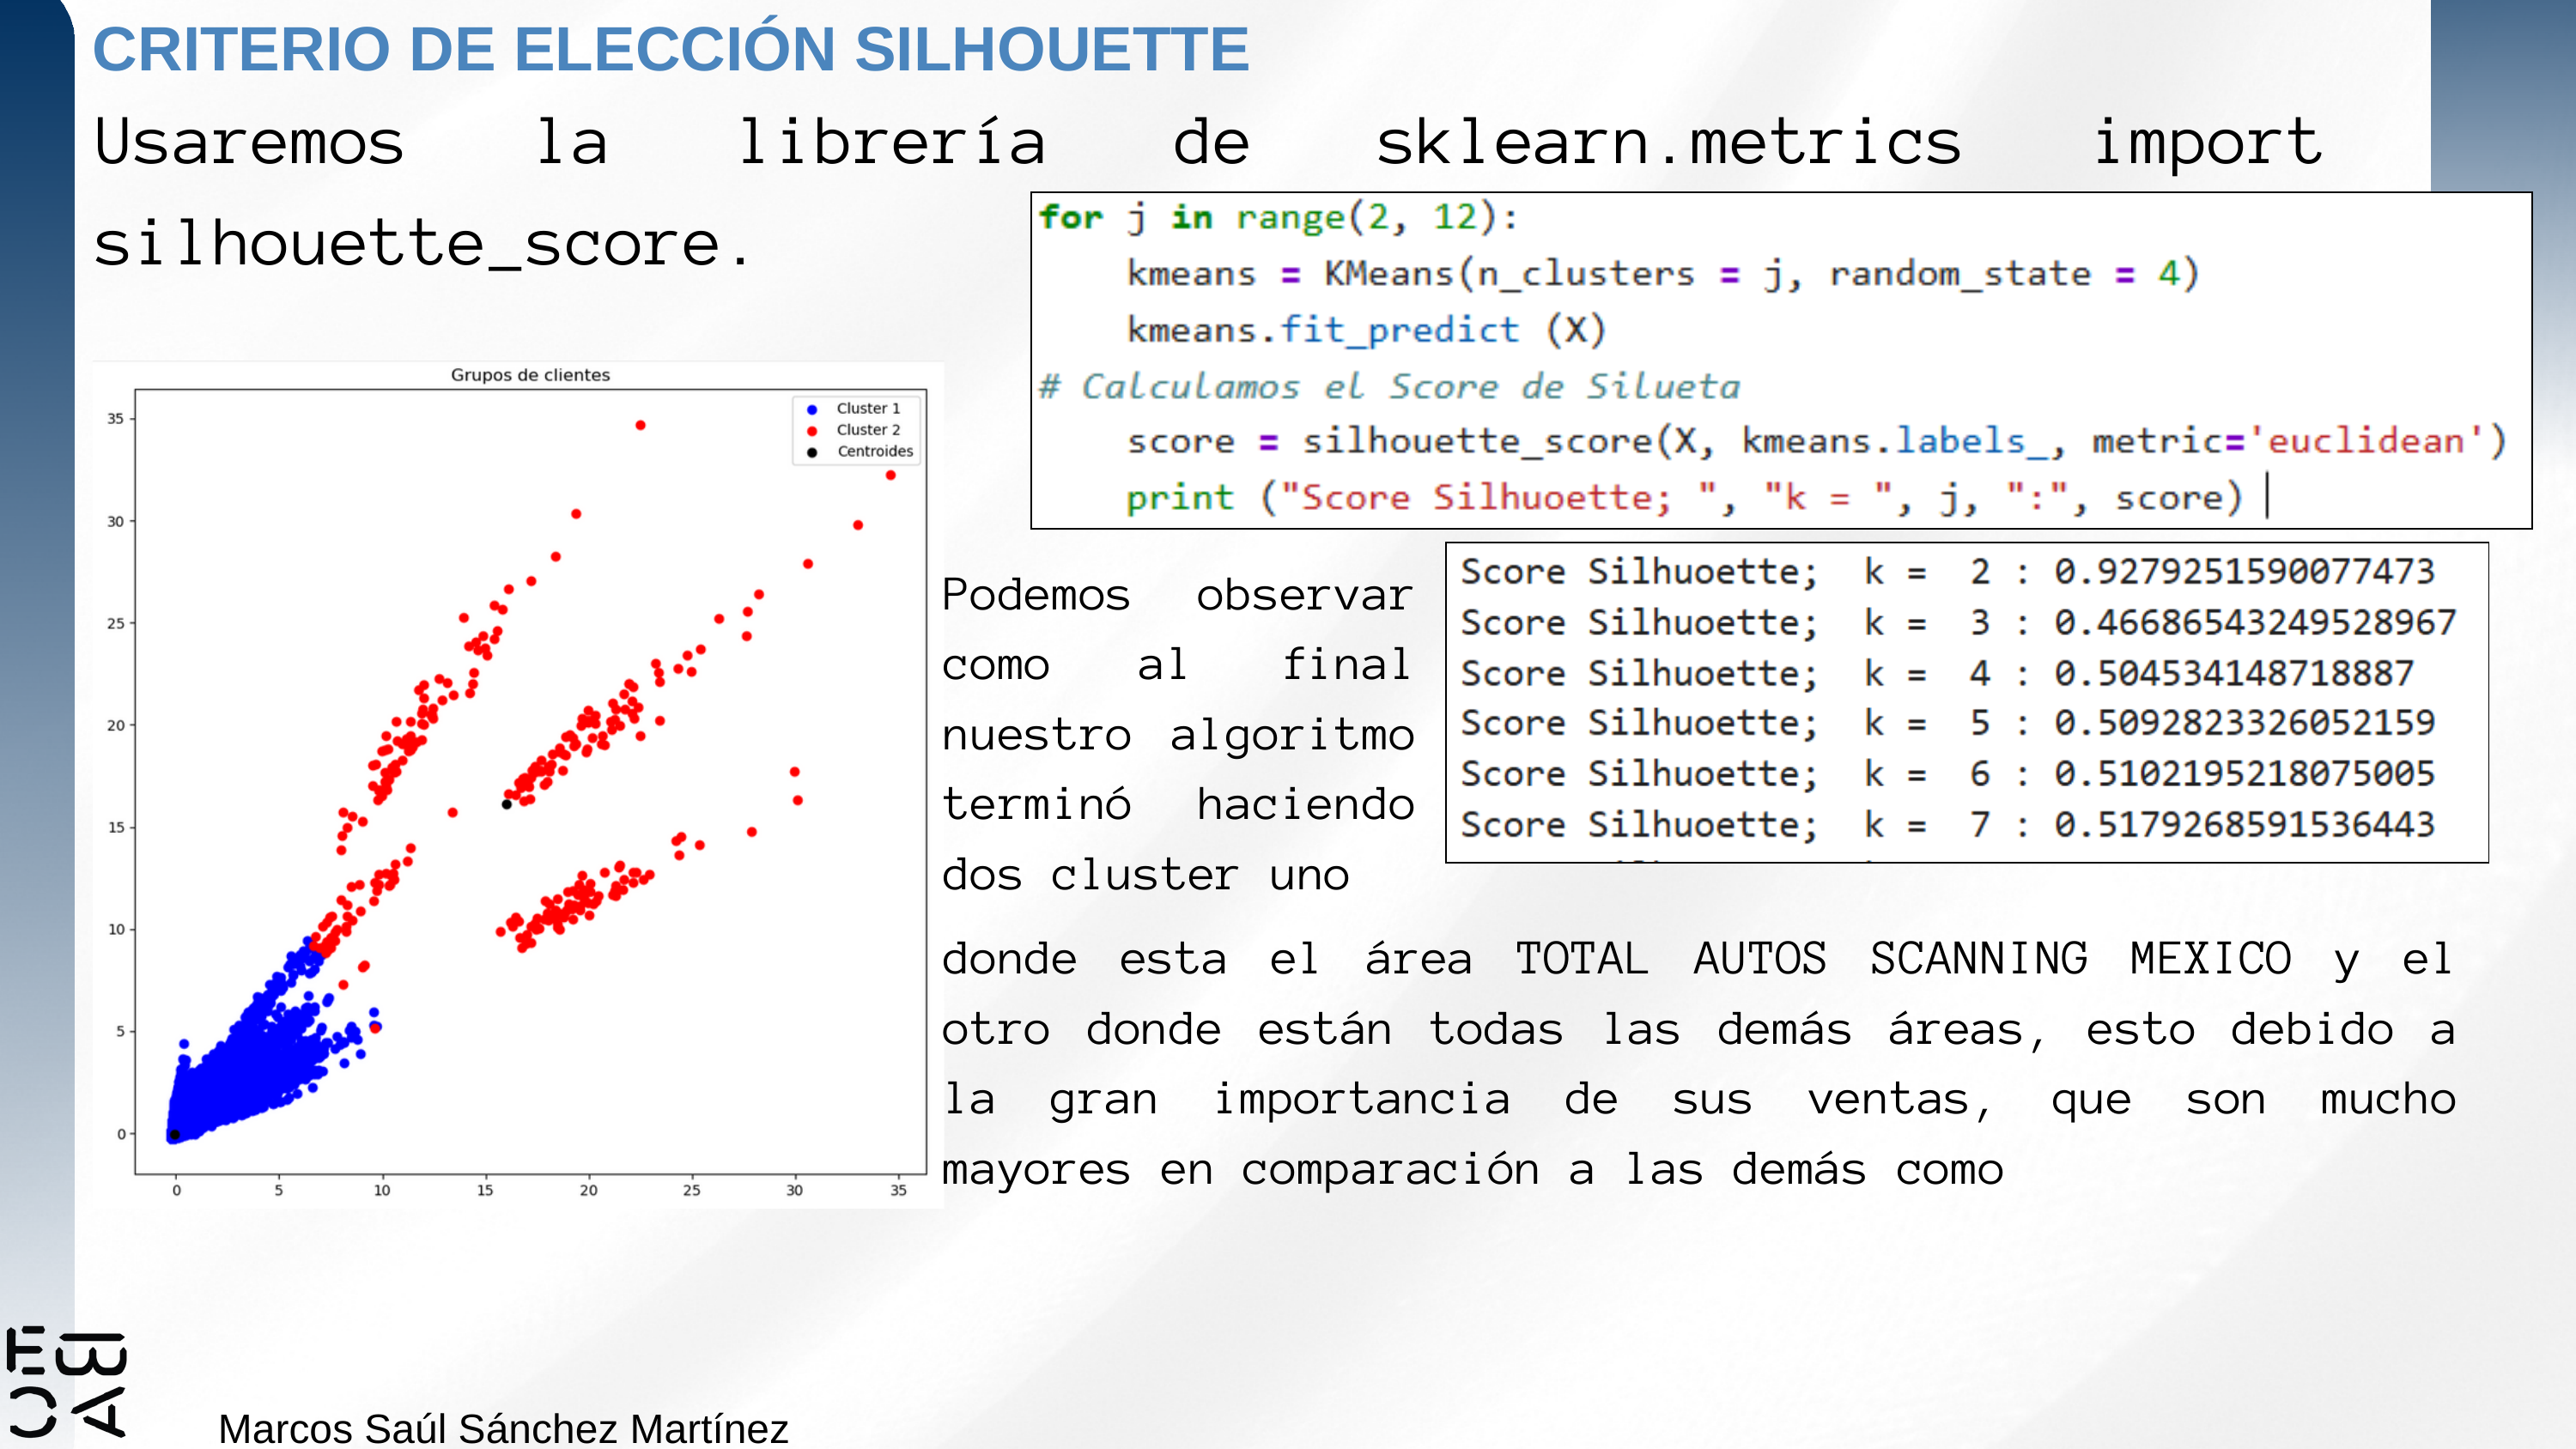

CRITERIO DE ELECCIÓN SILHOUETTE
Usaremos la librería de sklearn.metrics import silhouette_score.

Podemos observar como al final nuestro algoritmo terminó haciendo dos cluster uno

donde esta el área TOTAL AUTOS SCANNING MEXICO y el otro donde están todas las demás áreas, esto debido a la gran importancia de sus ventas, que son mucho mayores en comparación a las demás como

Marcos Saúl Sánchez Martínez